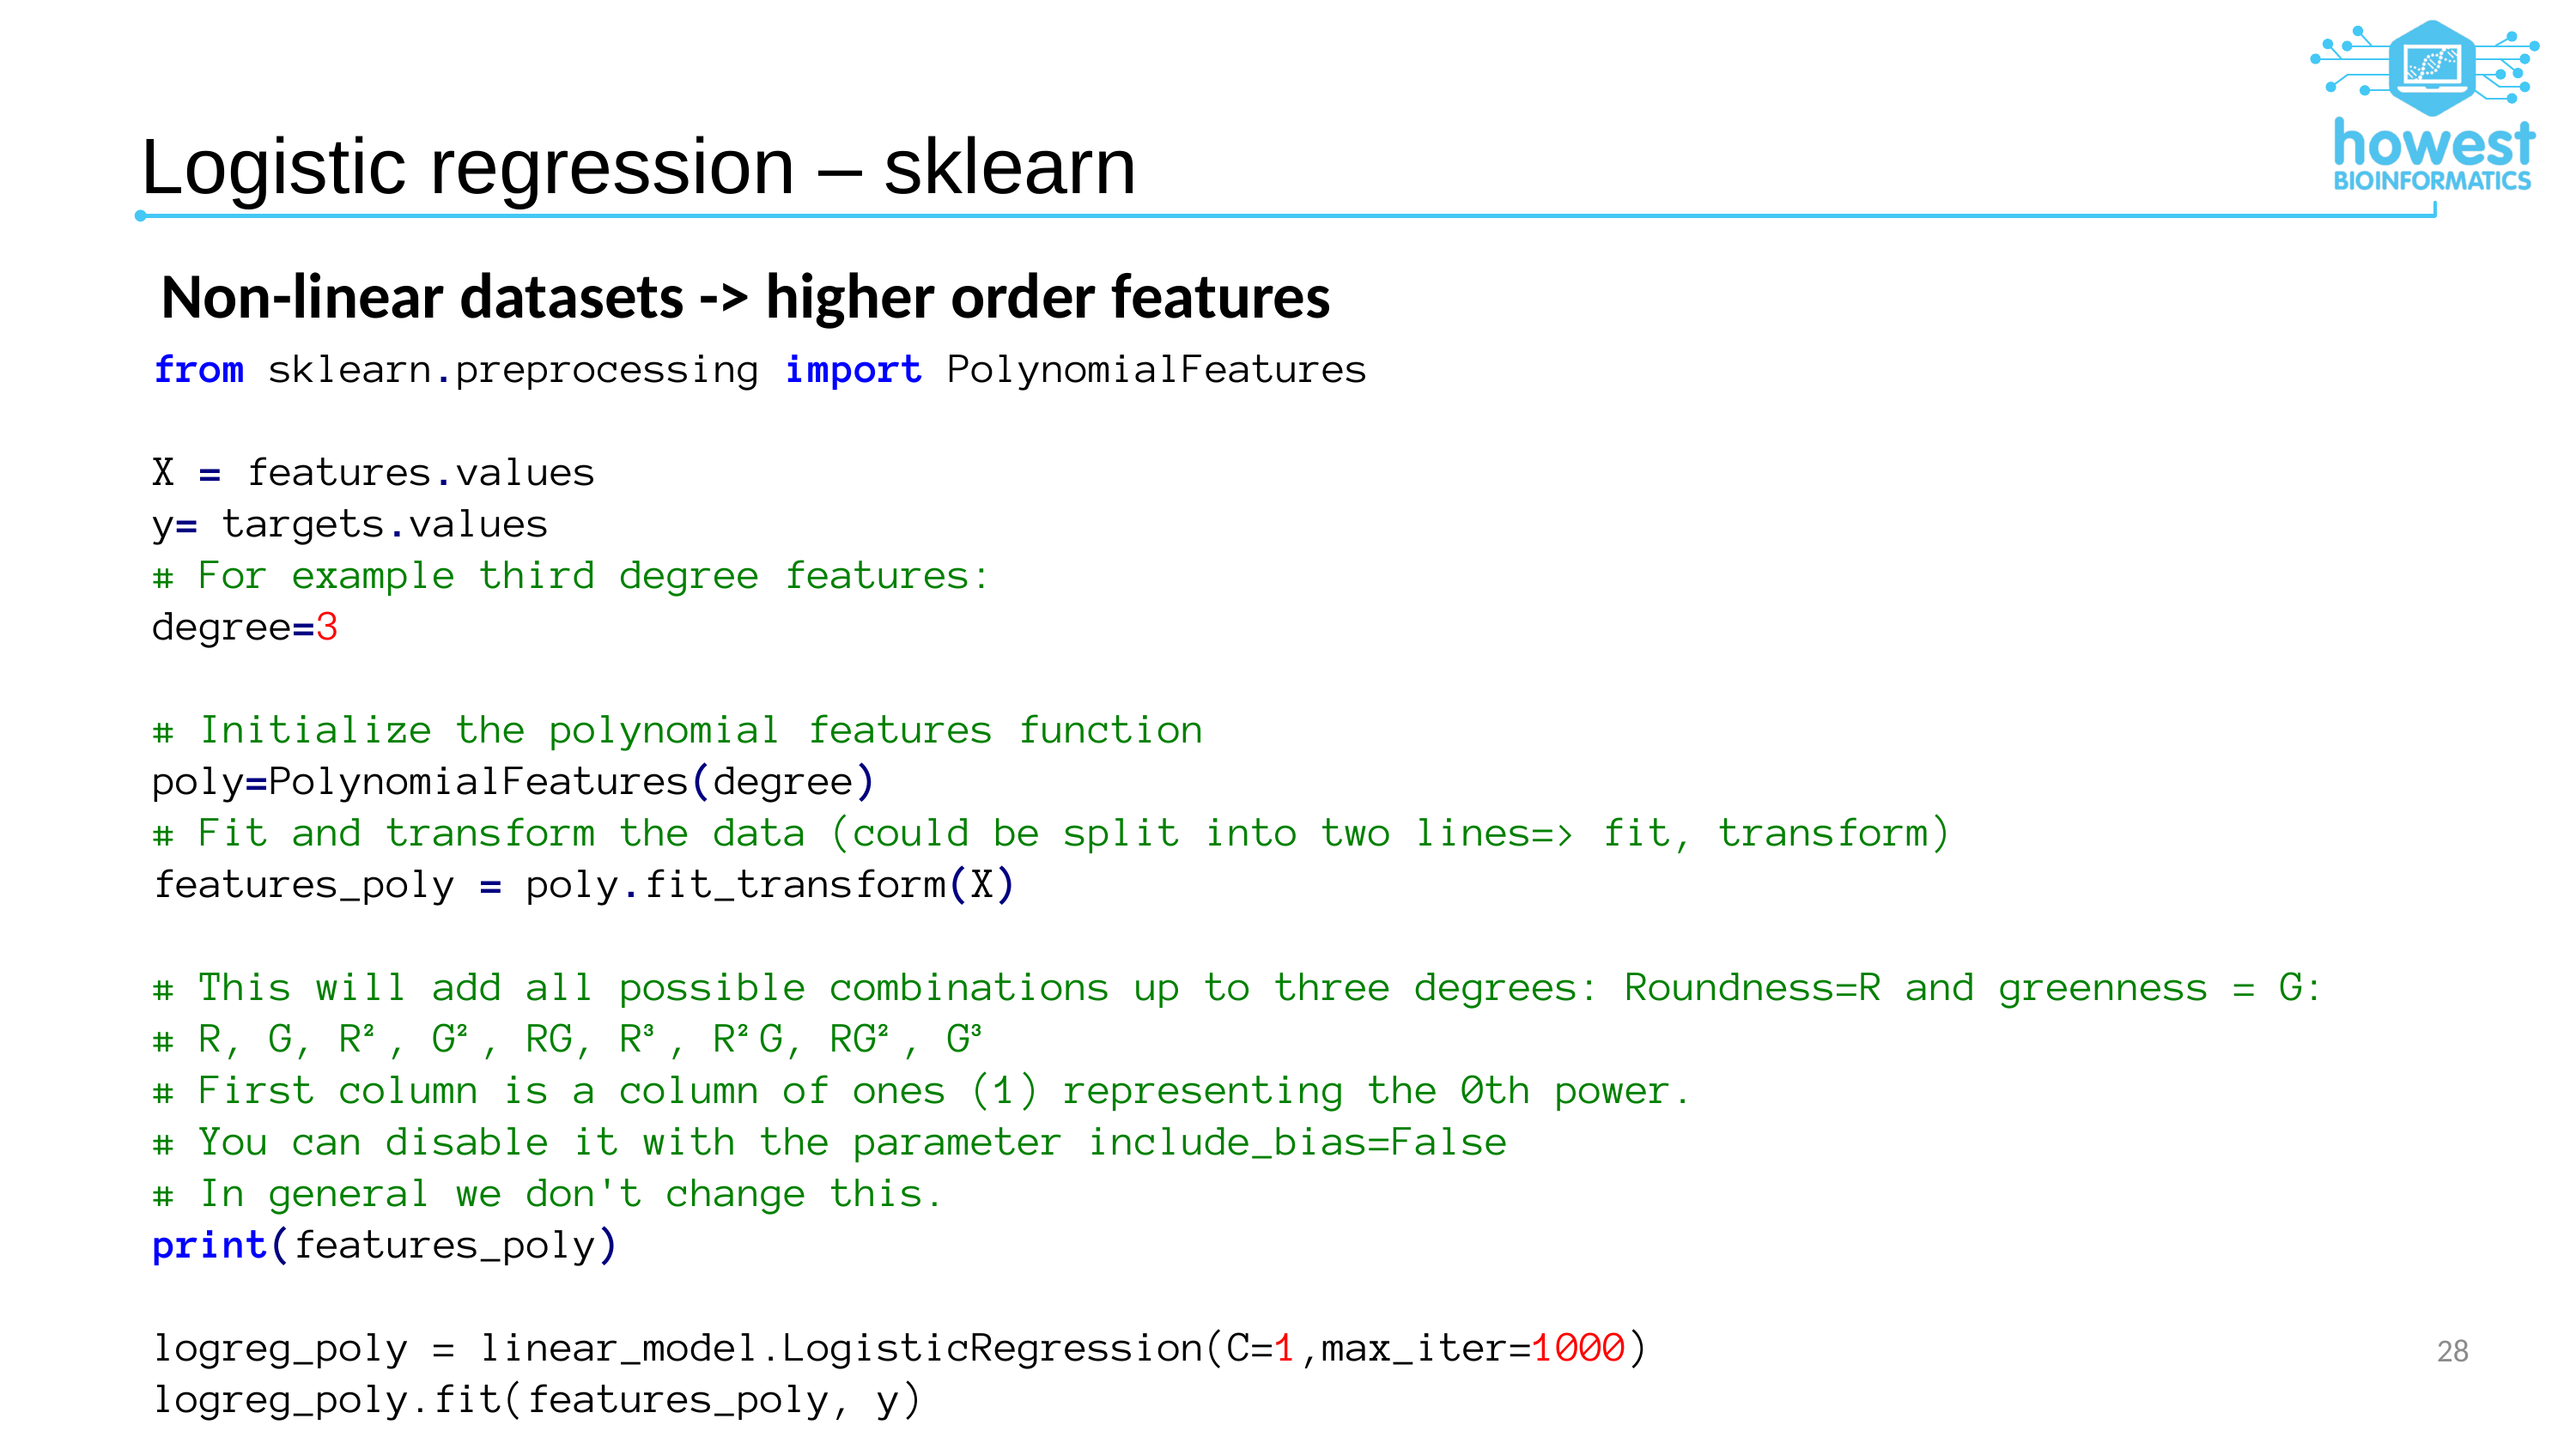

# Logistic regression – sklearn
Non-linear datasets -> higher order features

from sklearn.preprocessing import PolynomialFeatures

X = features.values
y= targets.values
# For example third degree features:
degree=3

# Initialize the polynomial features function
poly=PolynomialFeatures(degree)
# Fit and transform the data (could be split into two lines=> fit, transform)
features_poly = poly.fit_transform(X)

# This will add all possible combinations up to three degrees: Roundness=R and greenness = G:
# R, G, R², G², RG, R³, R²G, RG², G³
# First column is a column of ones (1) representing the 0th power.
# You can disable it with the parameter include_bias=False
# In general we don't change this.
print(features_poly)

logreg_poly = linear_model.LogisticRegression(C=1,max_iter=1000)
logreg_poly.fit(features_poly, y)
28